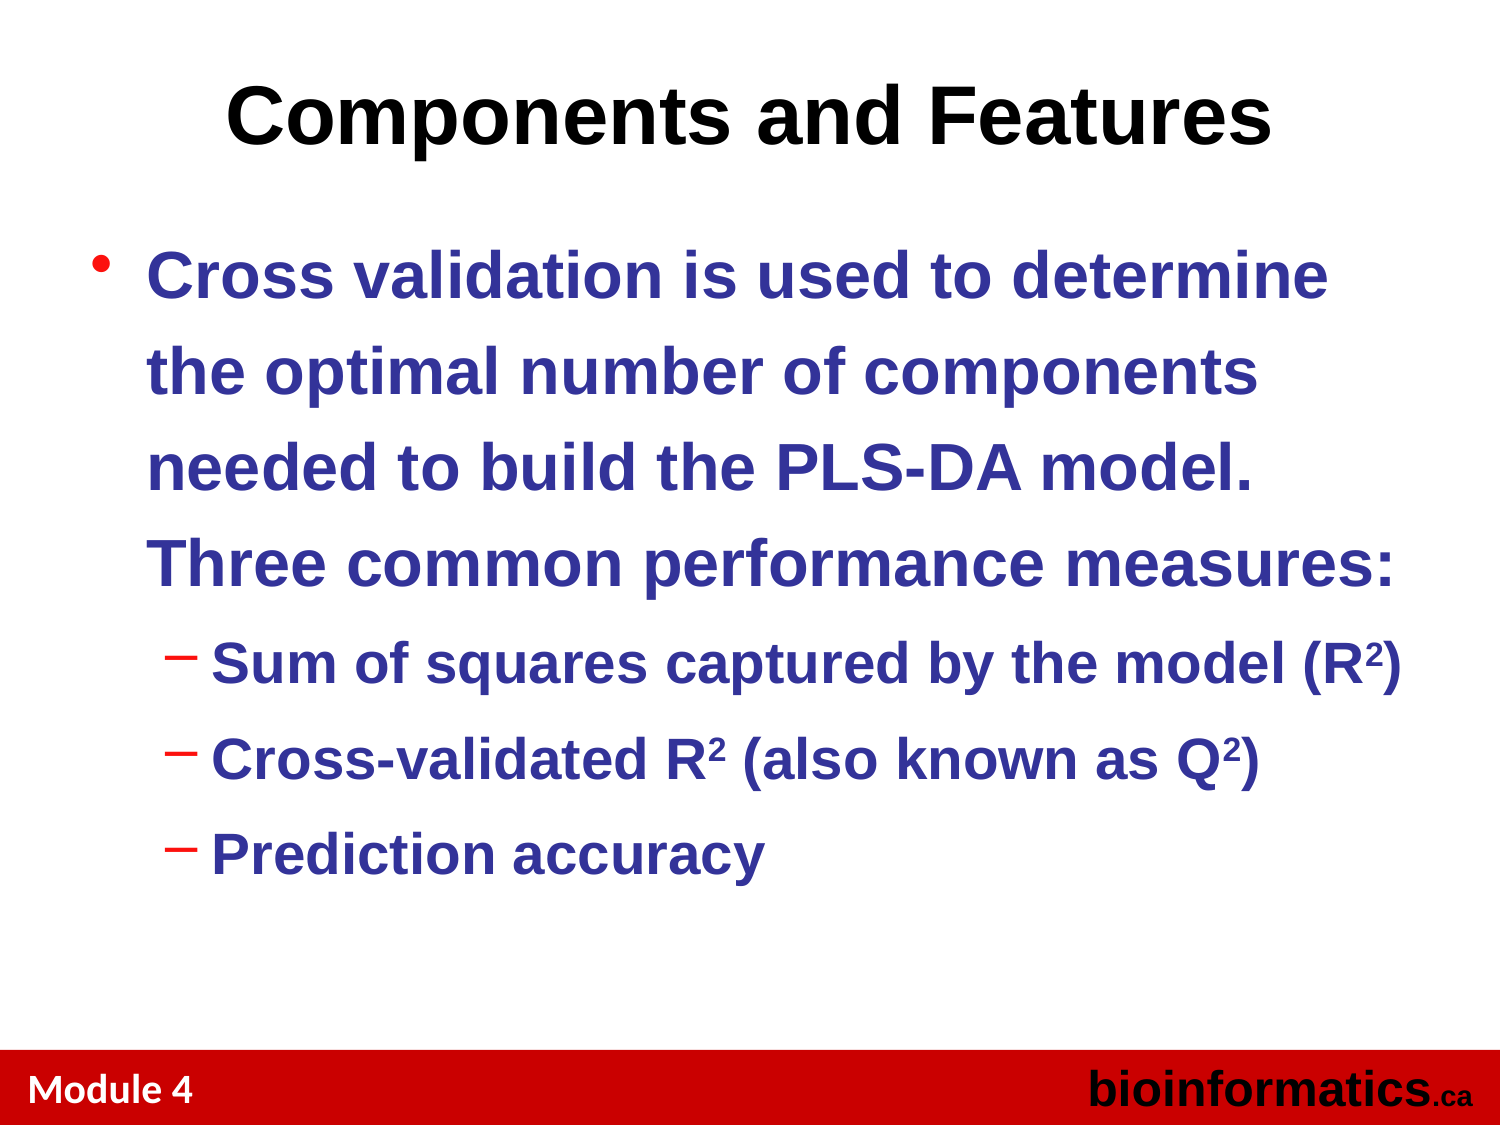

# Components and Features
Cross validation is used to determine the optimal number of components needed to build the PLS-DA model. Three common performance measures:
Sum of squares captured by the model (R2)
Cross-validated R2 (also known as Q2)
Prediction accuracy